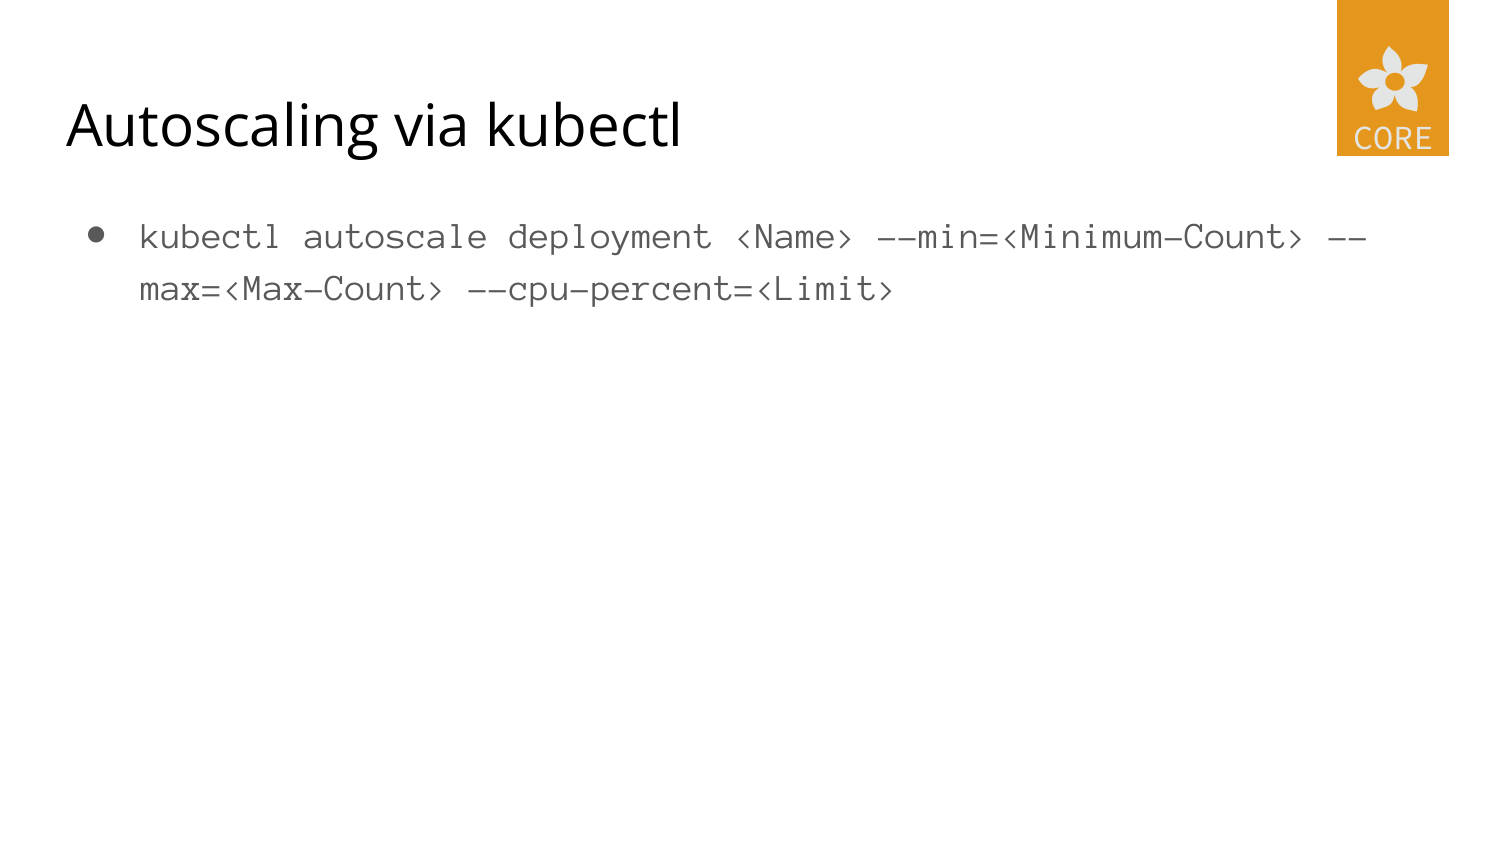

# Autoscaling via kubectl
kubectl autoscale deployment <Name> --min=<Minimum-Count> --max=<Max-Count> --cpu-percent=<Limit>